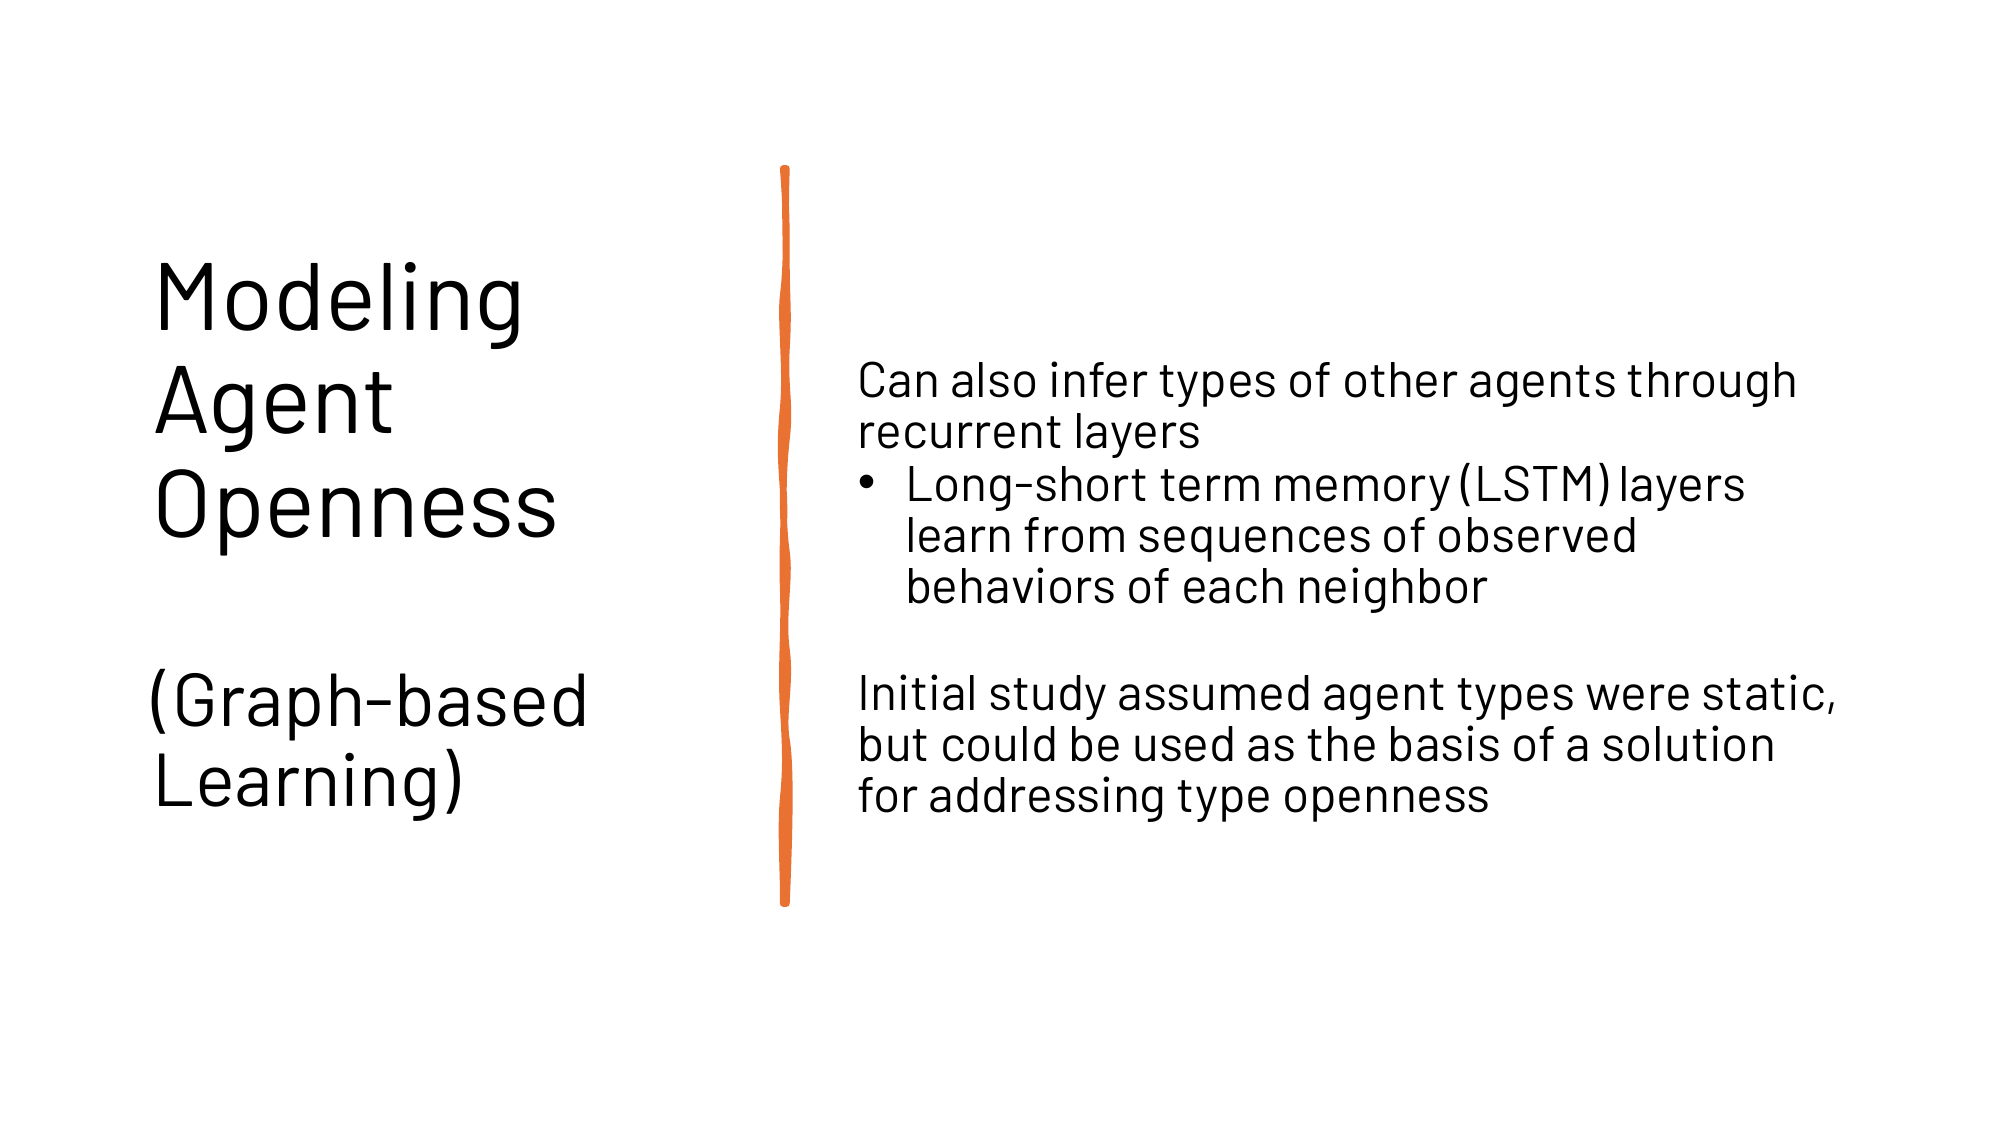

# Modeling Agent Openness (Graph-based Learning)

Can also infer types of other agents through recurrent layers
Long-short term memory (LSTM) layers learn from sequences of observed behaviors of each neighbor

Initial study assumed agent types were static, but could be used as the basis of a solution for addressing type openness